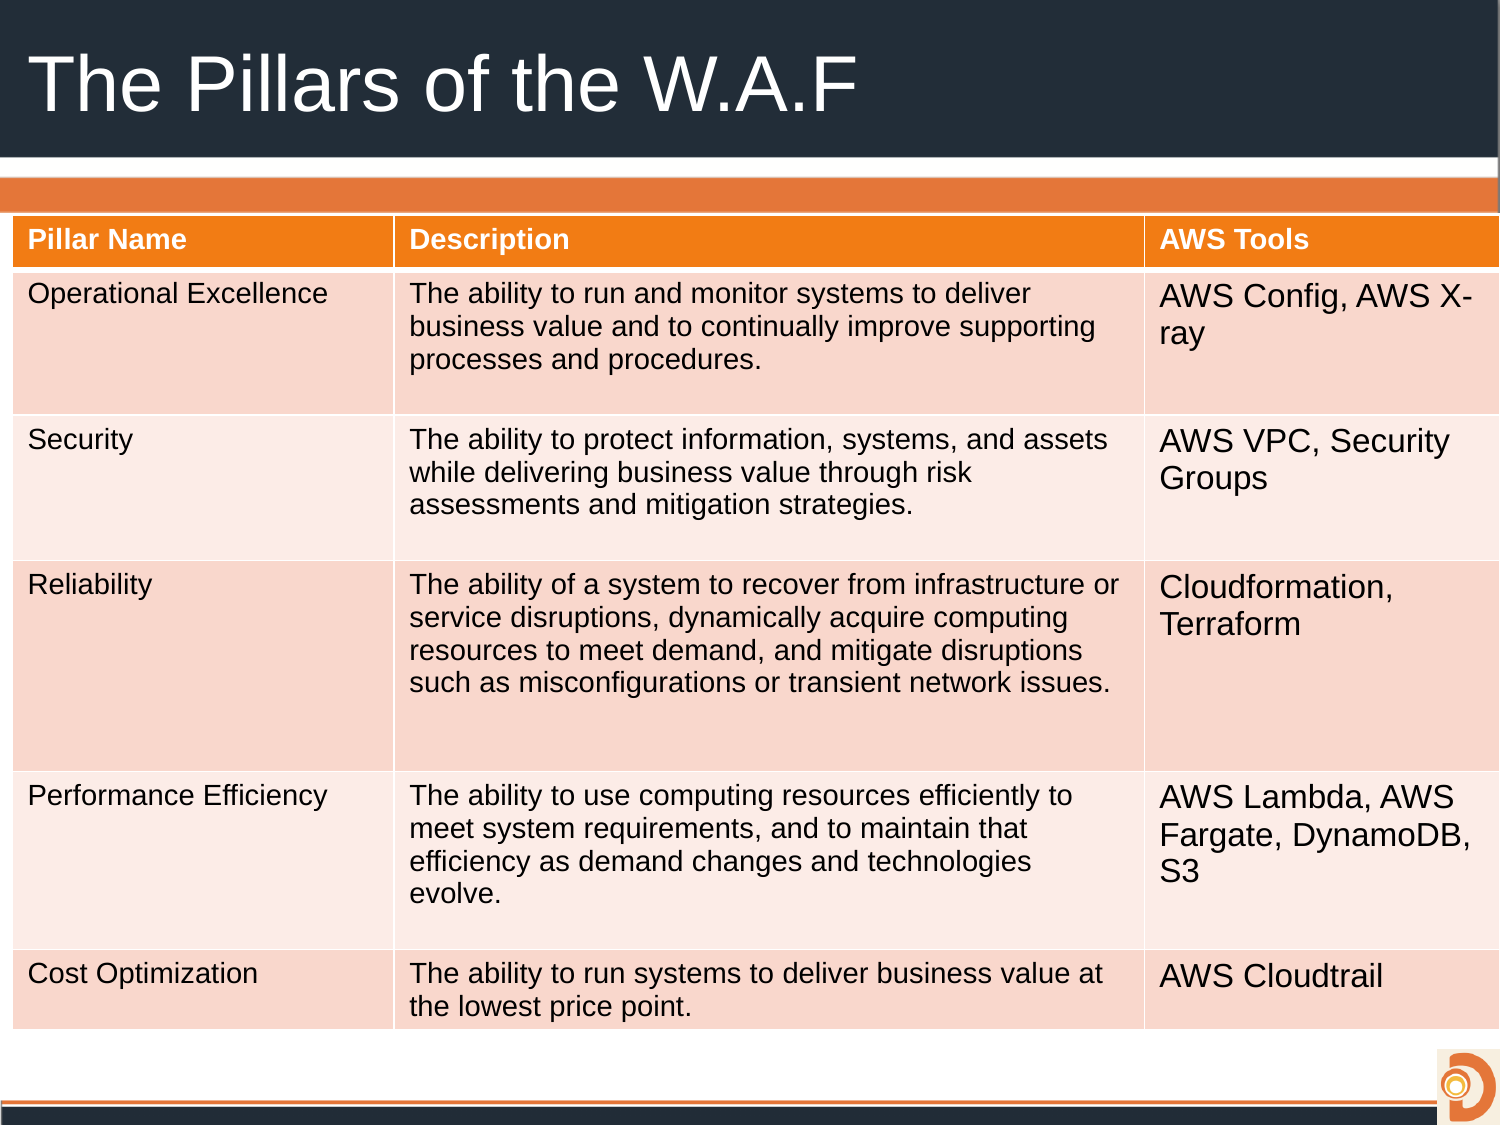

# The Pillars of the W.A.F
| Pillar Name | Description | AWS Tools |
| --- | --- | --- |
| Operational Excellence | The ability to run and monitor systems to deliver business value and to continually improve supporting processes and procedures. | AWS Config, AWS X-ray |
| Security | The ability to protect information, systems, and assets while delivering business value through risk assessments and mitigation strategies. | AWS VPC, Security Groups |
| Reliability | The ability of a system to recover from infrastructure or service disruptions, dynamically acquire computing resources to meet demand, and mitigate disruptions such as misconfigurations or transient network issues. | Cloudformation, Terraform |
| Performance Efficiency | The ability to use computing resources efficiently to meet system requirements, and to maintain that efficiency as demand changes and technologies evolve. | AWS Lambda, AWS Fargate, DynamoDB, S3 |
| Cost Optimization | The ability to run systems to deliver business value at the lowest price point. | AWS Cloudtrail |